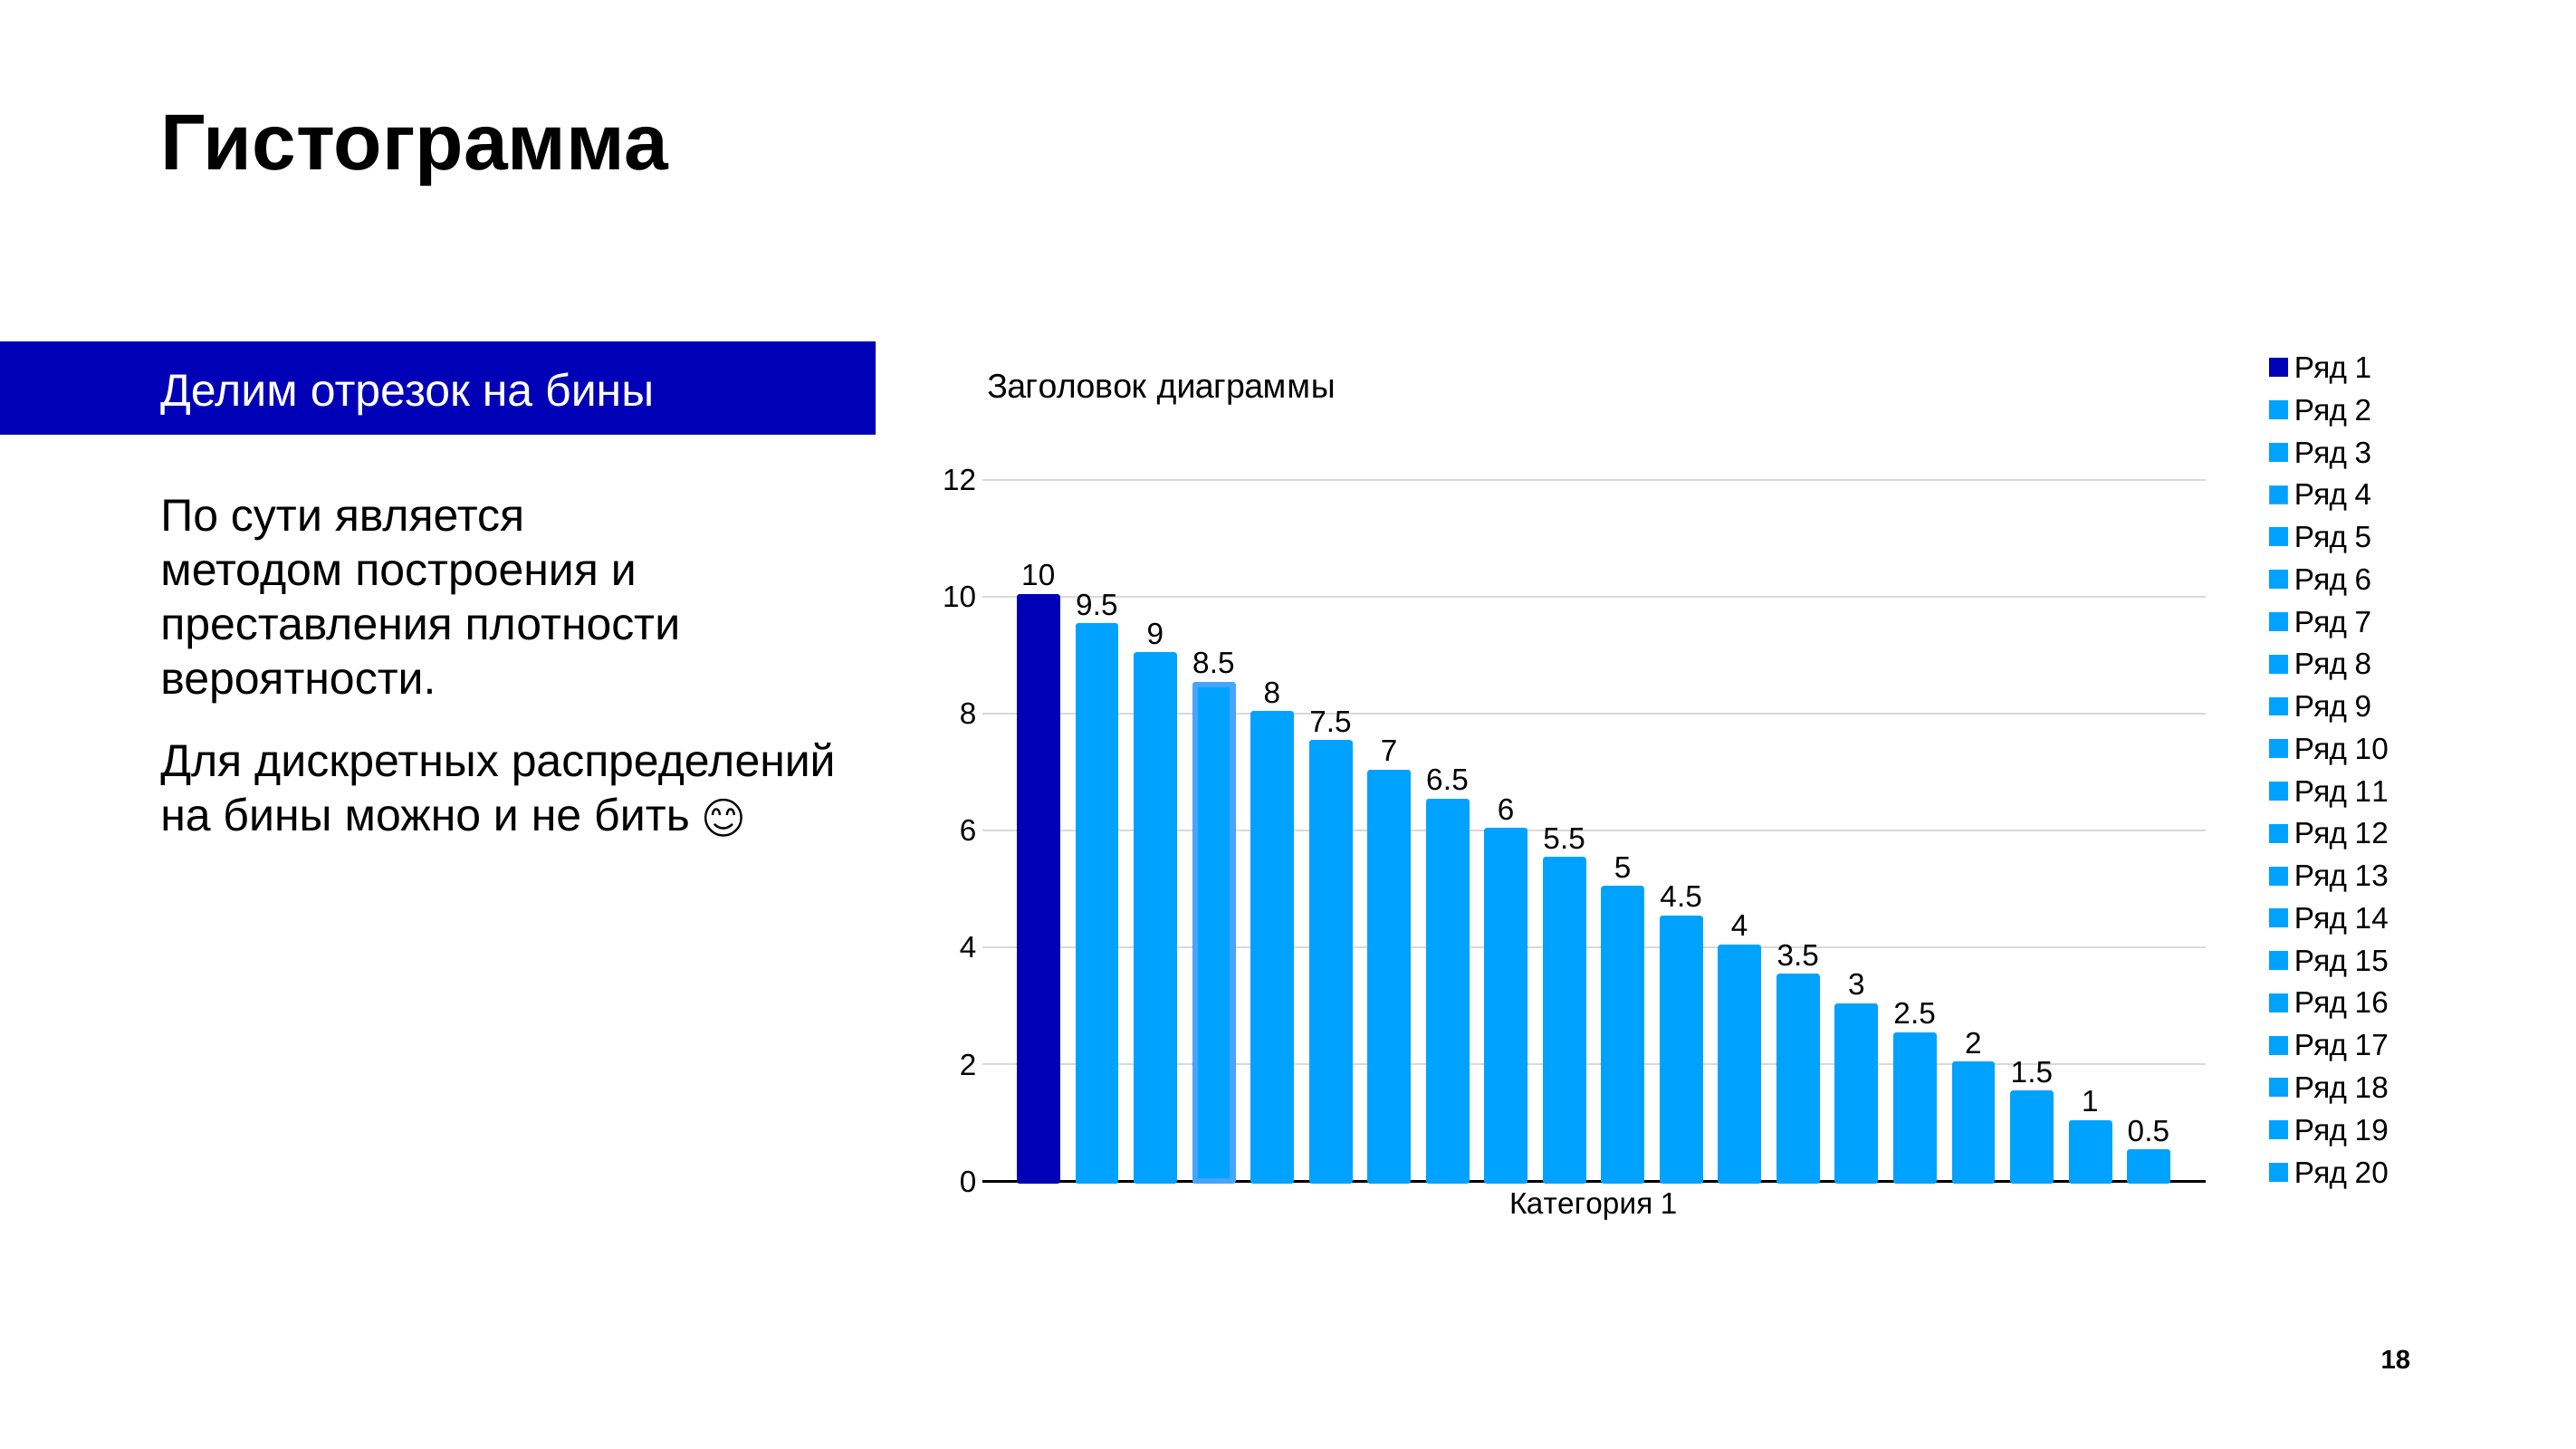

# Гистограмма
Делим отрезок на бины

### Chart: Заголовок диаграммы

| Category | Ряд 1 | Ряд 2 | Ряд 3 | Ряд 4 | Ряд 5 | Ряд 6 | Ряд 7 | Ряд 8 | Ряд 9 | Ряд 10 | Ряд 11 | Ряд 12 | Ряд 13 | Ряд 14 | Ряд 15 | Ряд 16 | Ряд 17 | Ряд 18 | Ряд 19 | Ряд 20 |
|---|---|---|---|---|---|---|---|---|---|---|---|---|---|---|---|---|---|---|---|---|
| Категория 1 | 10.0 | 9.5 | 9.0 | 8.5 | 8.0 | 7.5 | 7.0 | 6.5 | 6.0 | 5.5 | 5.0 | 4.5 | 4.0 | 3.5 | 3.0 | 2.5 | 2.0 | 1.5 | 1.0 | 0.5 |
По сути является методом построения и преставления плотности вероятности.
Для дискретных распределений на бины можно и не бить 😊
18